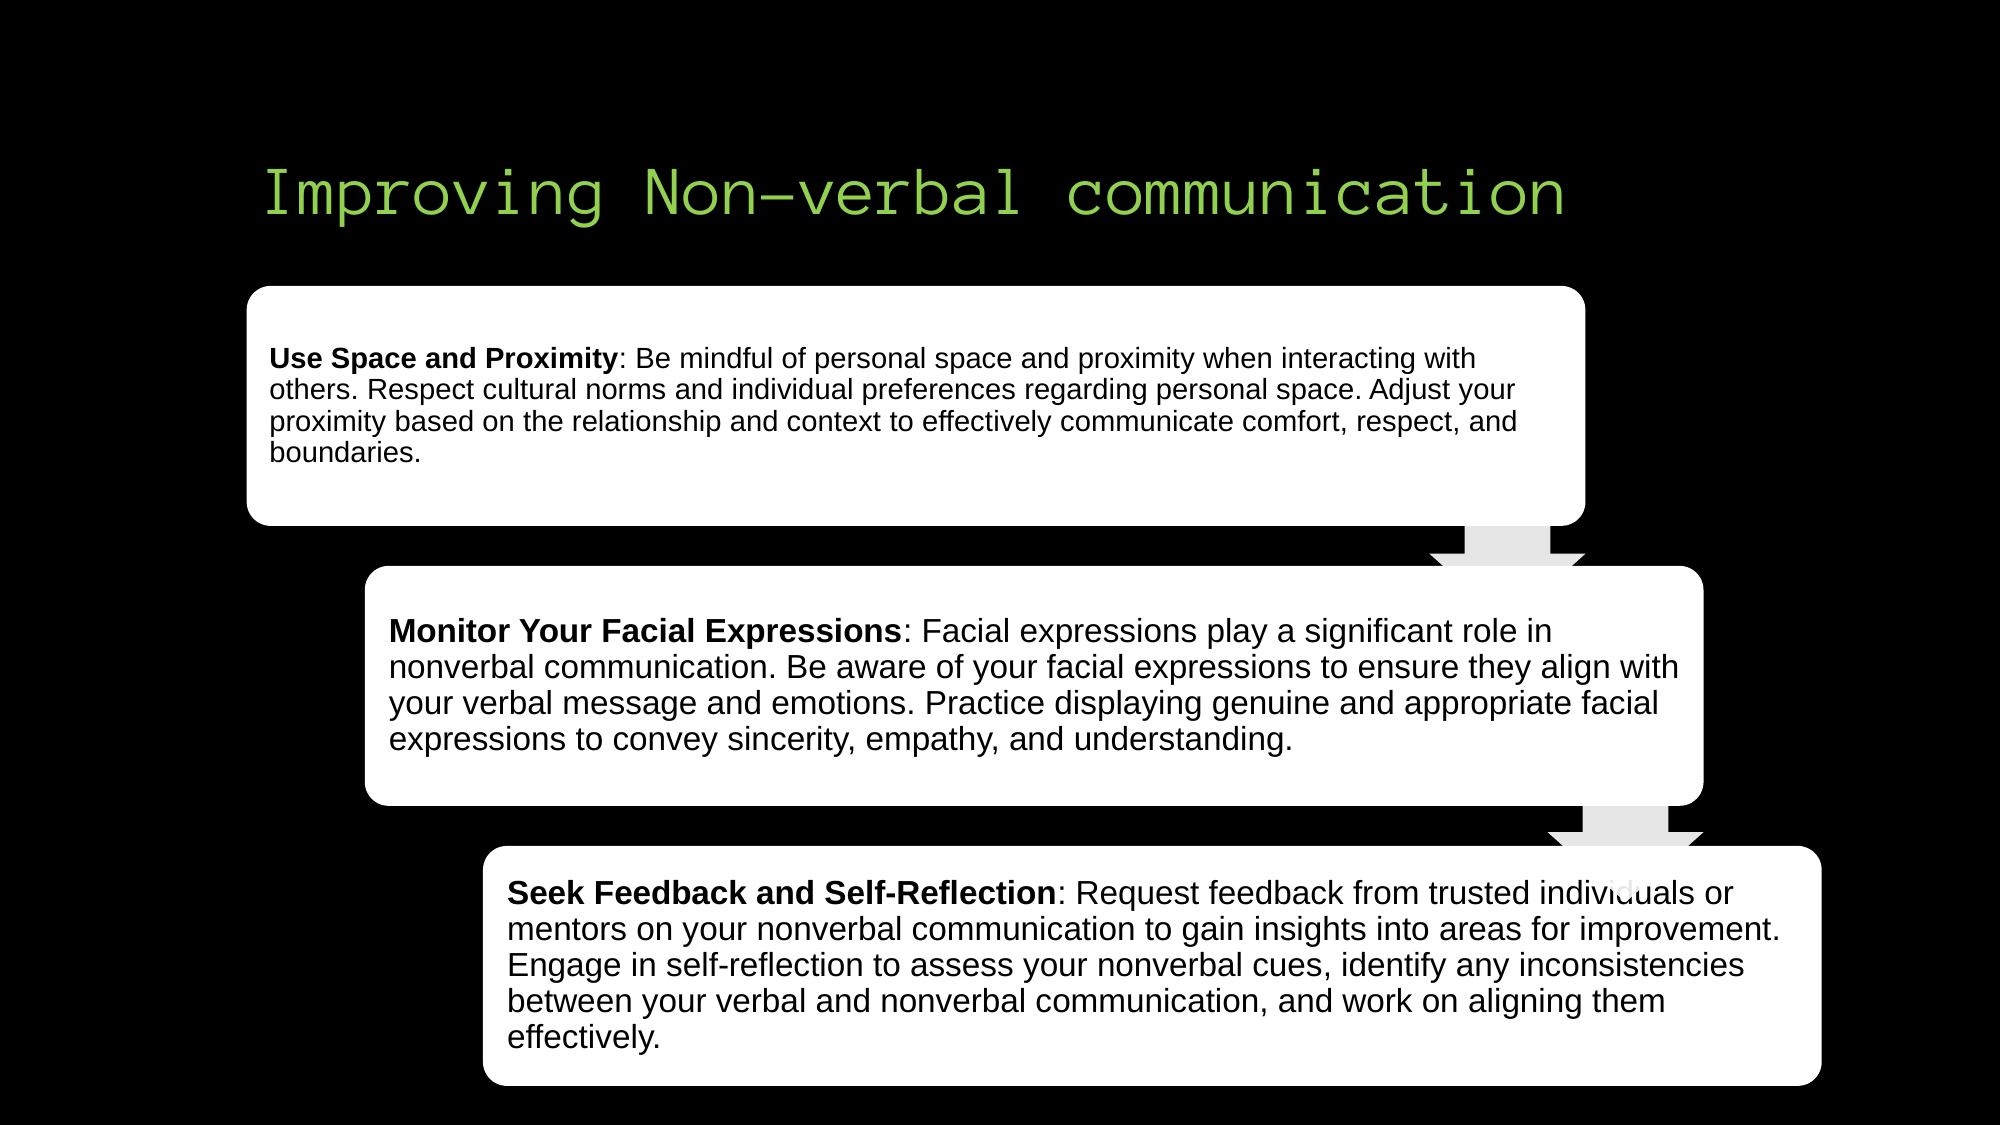

# Improving Non-verbal communication
Use Space and Proximity: Be mindful of personal space and proximity when interacting with others. Respect cultural norms and individual preferences regarding personal space. Adjust your proximity based on the relationship and context to effectively communicate comfort, respect, and boundaries.
Monitor Your Facial Expressions: Facial expressions play a significant role in nonverbal communication. Be aware of your facial expressions to ensure they align with your verbal message and emotions. Practice displaying genuine and appropriate facial expressions to convey sincerity, empathy, and understanding.
Seek Feedback and Self-Reflection: Request feedback from trusted individuals or mentors on your nonverbal communication to gain insights into areas for improvement. Engage in self-reflection to assess your nonverbal cues, identify any inconsistencies between your verbal and nonverbal communication, and work on aligning them effectively.

14